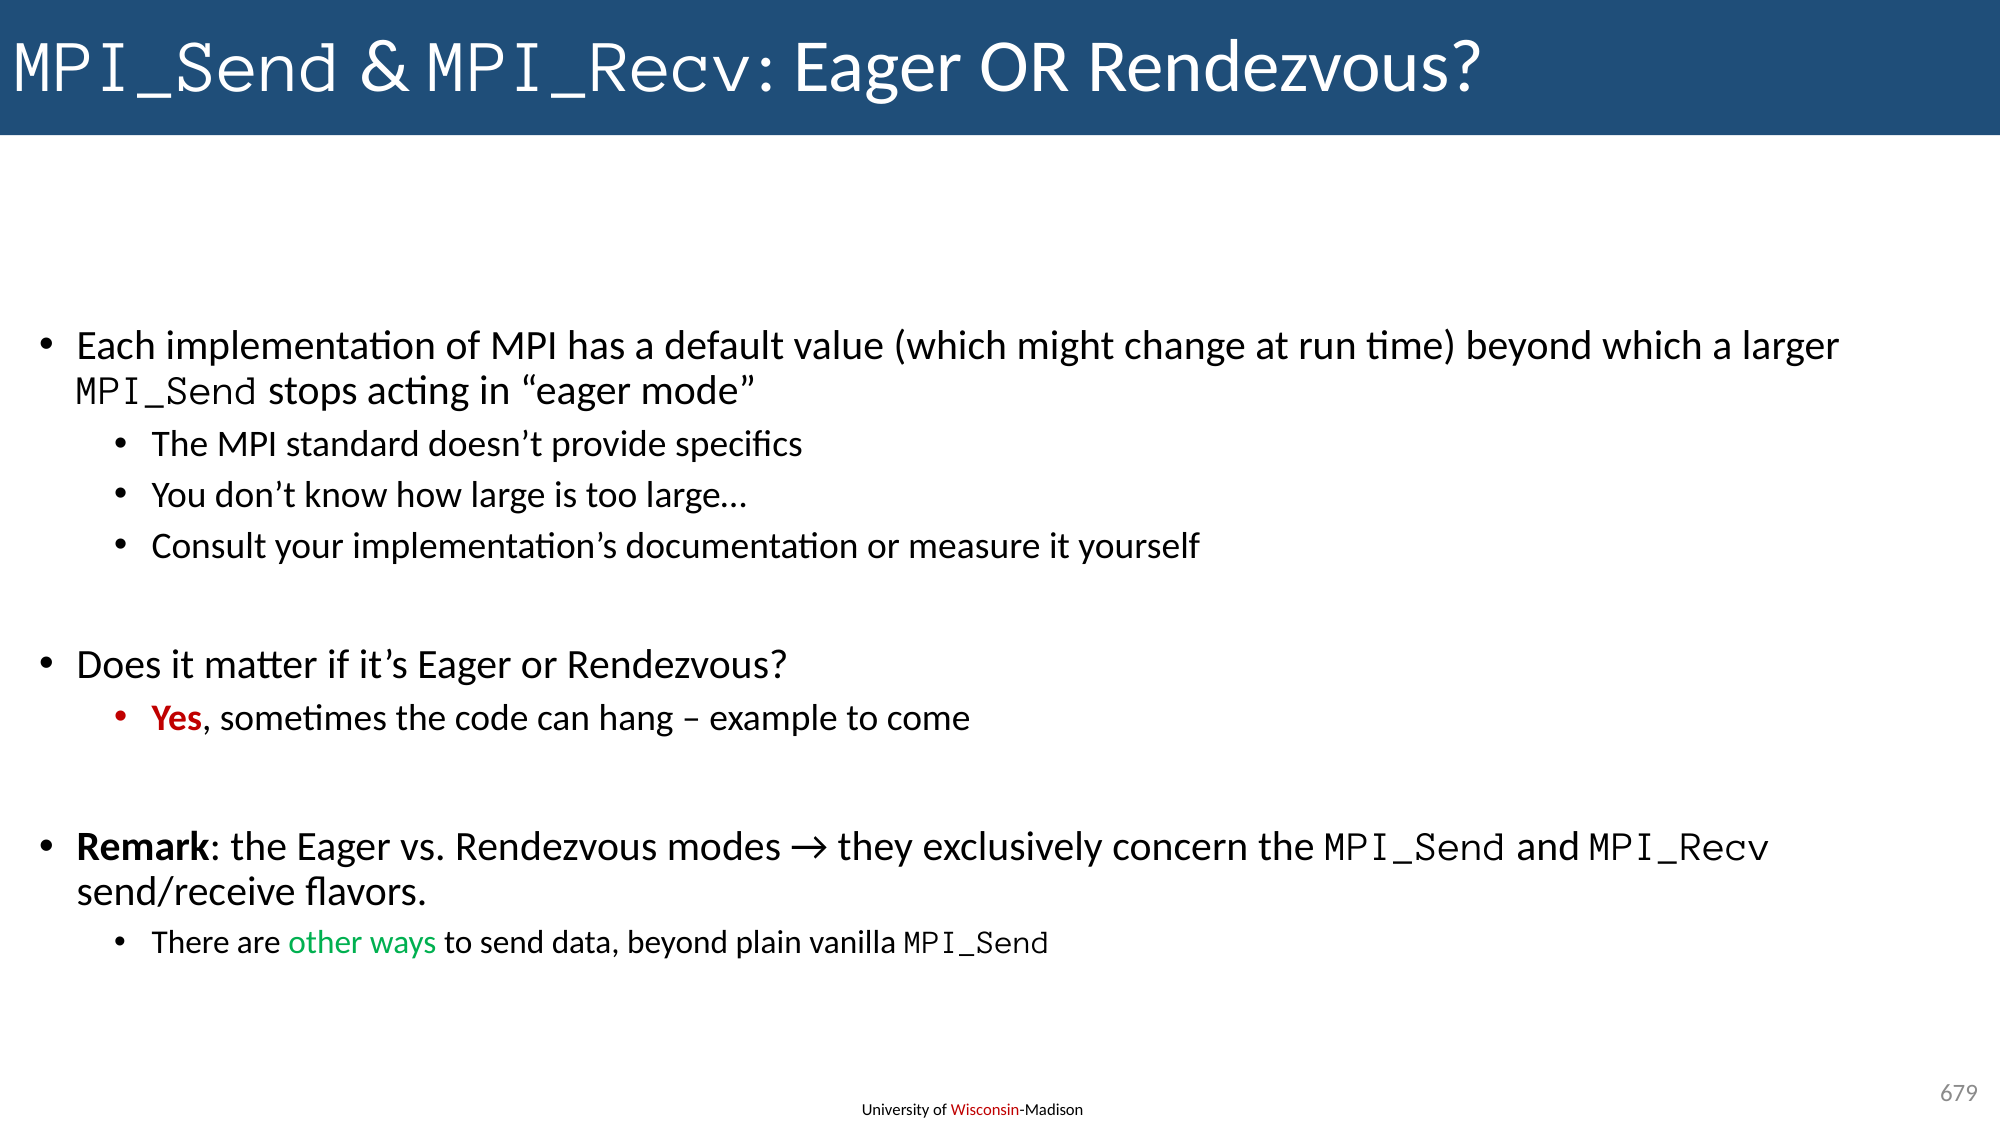

# MPI_Send & MPI_Recv: Eager OR Rendezvous?

Each implementation of MPI has a default value (which might change at run time) beyond which a larger MPI_Send stops acting in “eager mode”
The MPI standard doesn’t provide specifics
You don’t know how large is too large…
Consult your implementation’s documentation or measure it yourself

Does it matter if it’s Eager or Rendezvous?
Yes, sometimes the code can hang – example to come

Remark: the Eager vs. Rendezvous modes → they exclusively concern the MPI_Send and MPI_Recv send/receive flavors.
There are other ways to send data, beyond plain vanilla MPI_Send

679